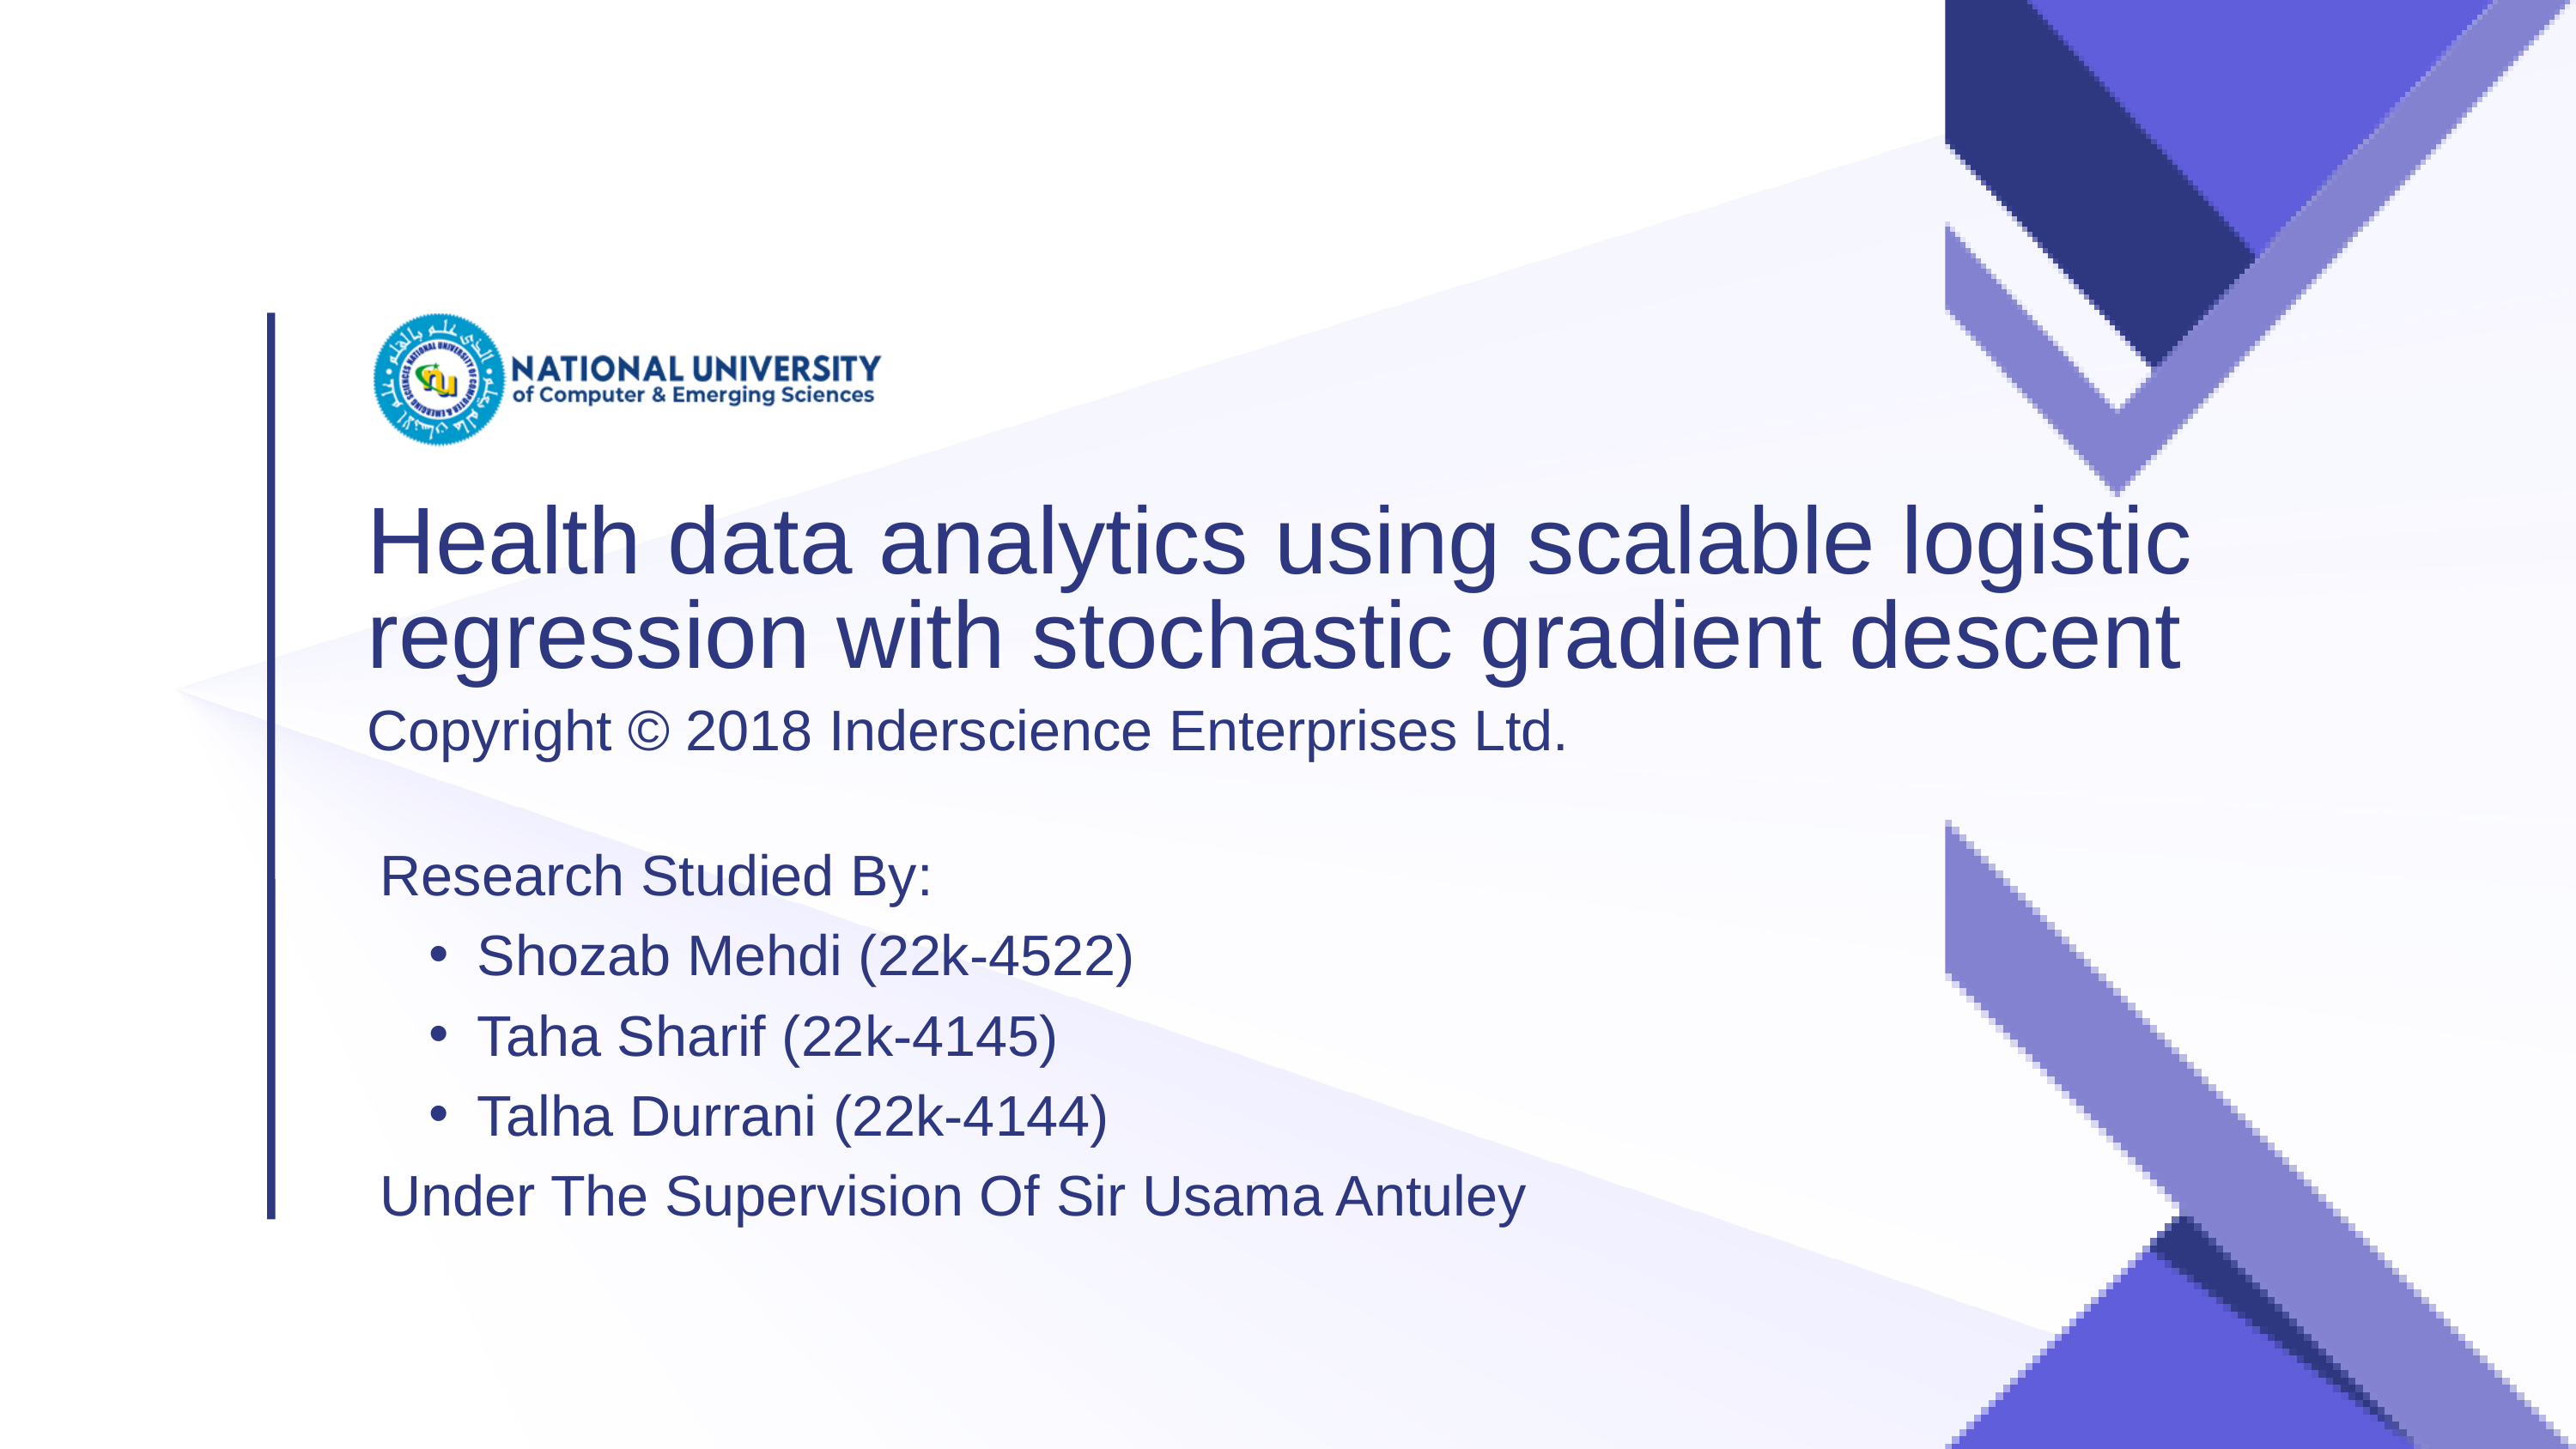

Health data analytics using scalable logistic
regression with stochastic gradient descent
Copyright © 2018 Inderscience Enterprises Ltd.

Research Studied By:
Shozab Mehdi (22k-4522)
Taha Sharif (22k-4145)
Talha Durrani (22k-4144)
Under The Supervision Of Sir Usama Antuley